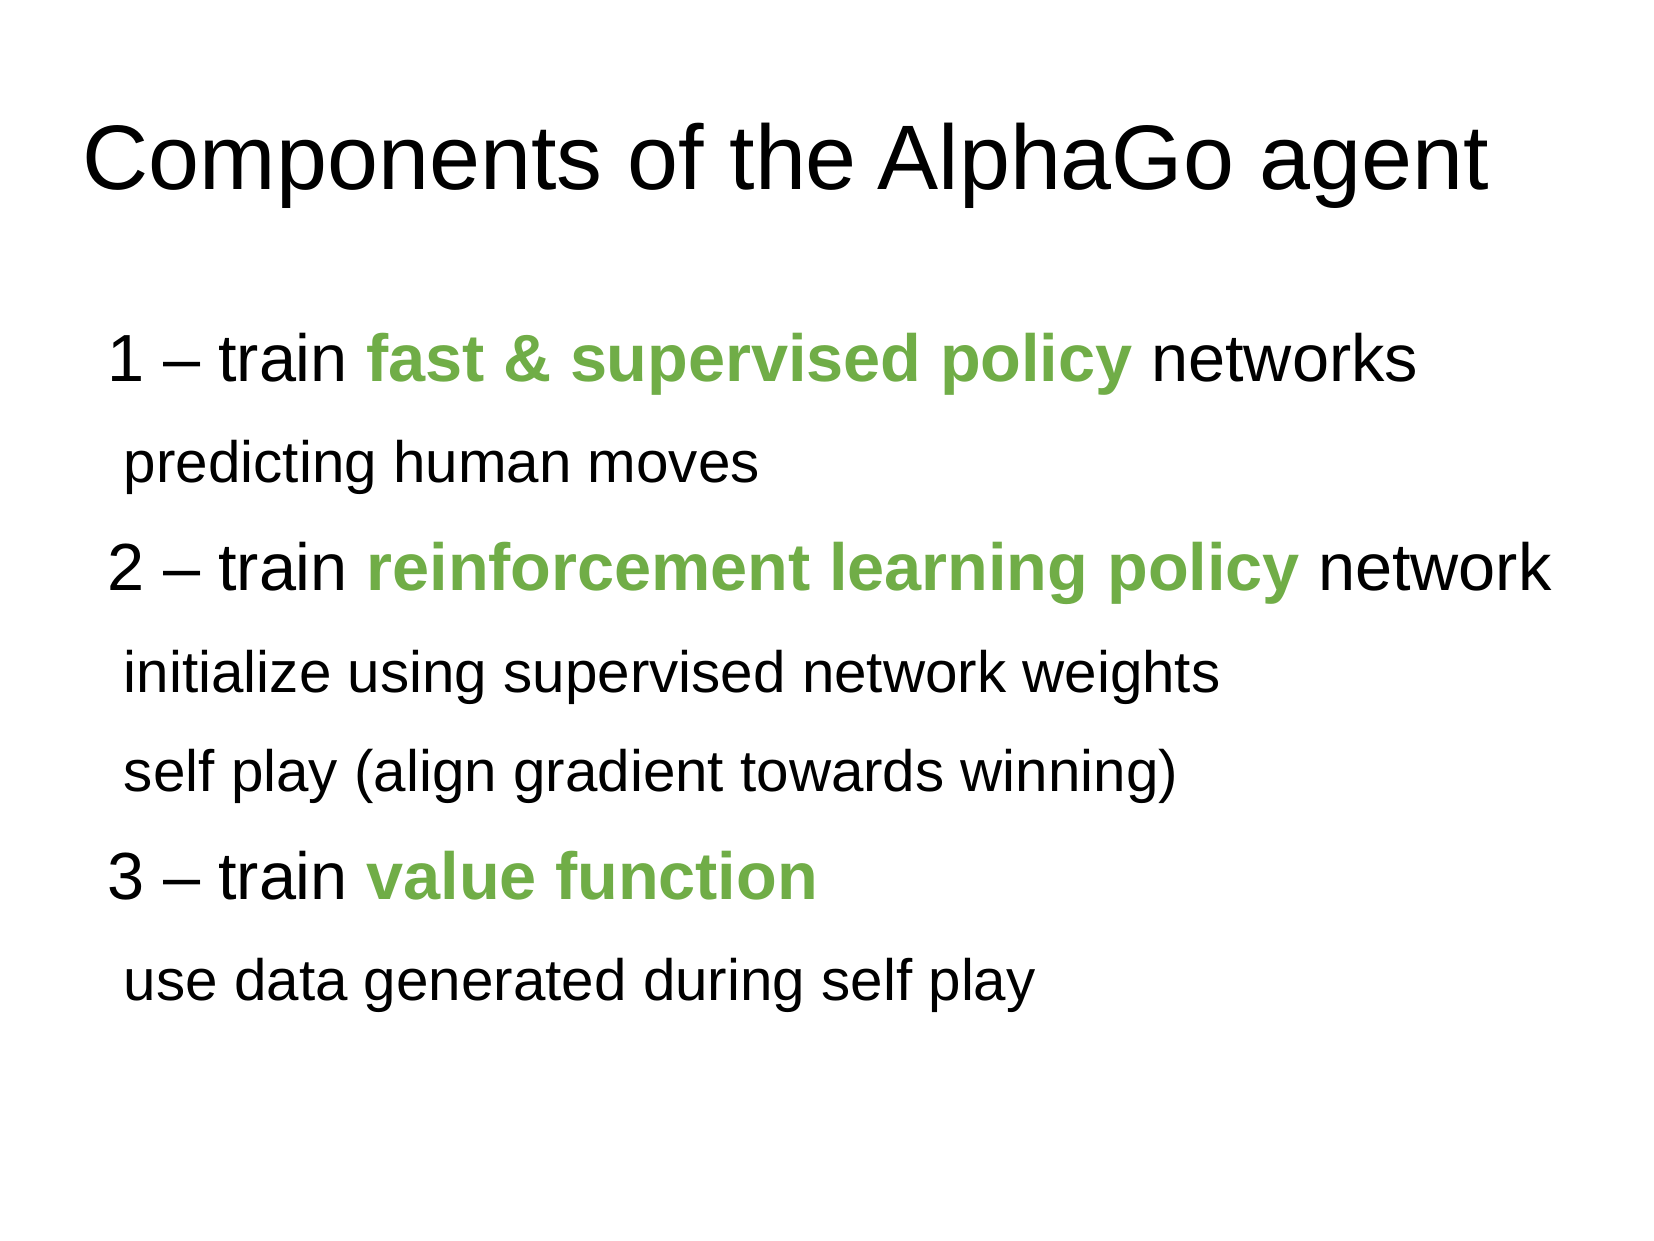

Components of the AlphaGo agent
1 – train fast & supervised policy networks
 predicting human moves
2 – train reinforcement learning policy network
 initialize using supervised network weights
 self play (align gradient towards winning)
3 – train value function
 use data generated during self play